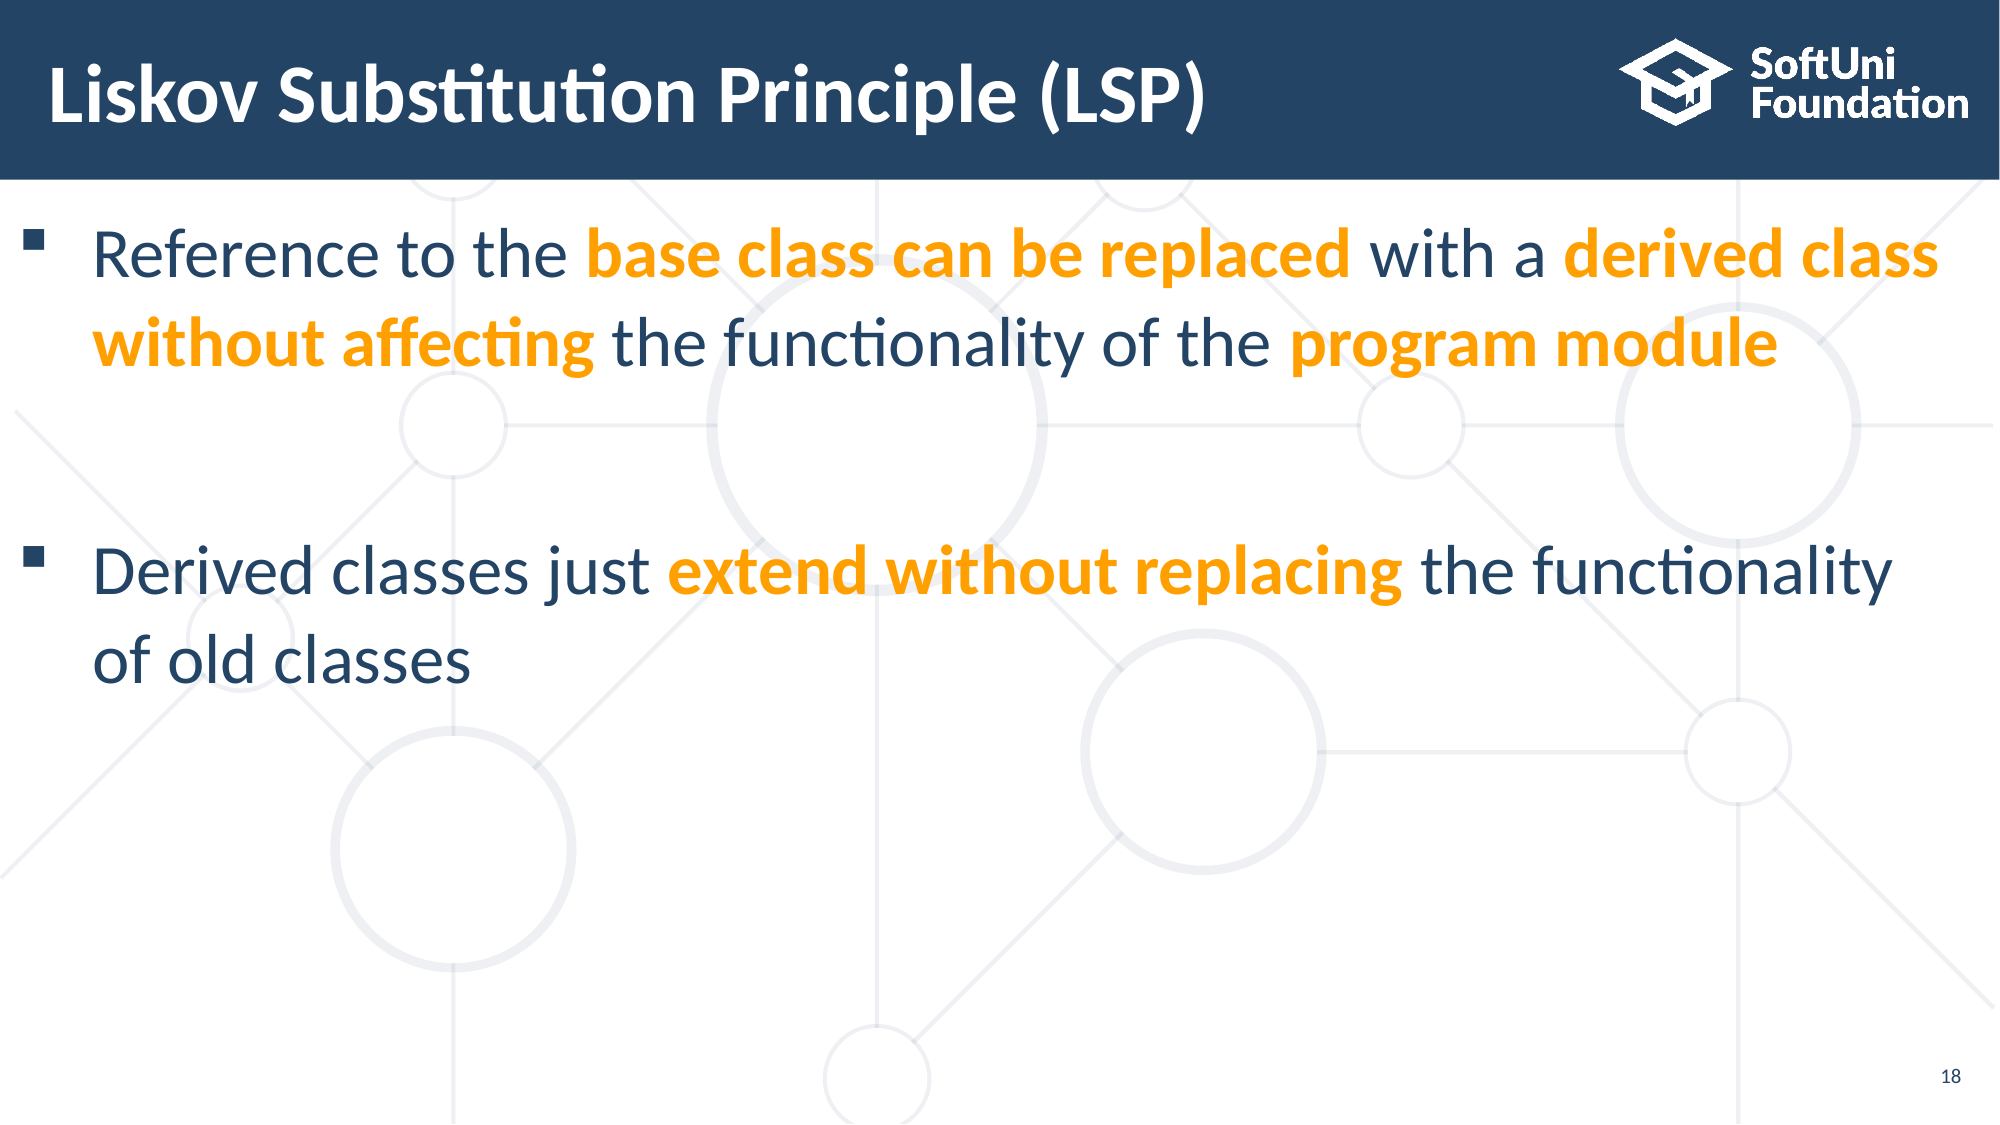

# Liskov Substitution Principle (LSP)
Reference to the base class can be replaced with a derived class without affecting the functionality of the program module

Derived classes just extend without replacing the functionality
of old classes

18